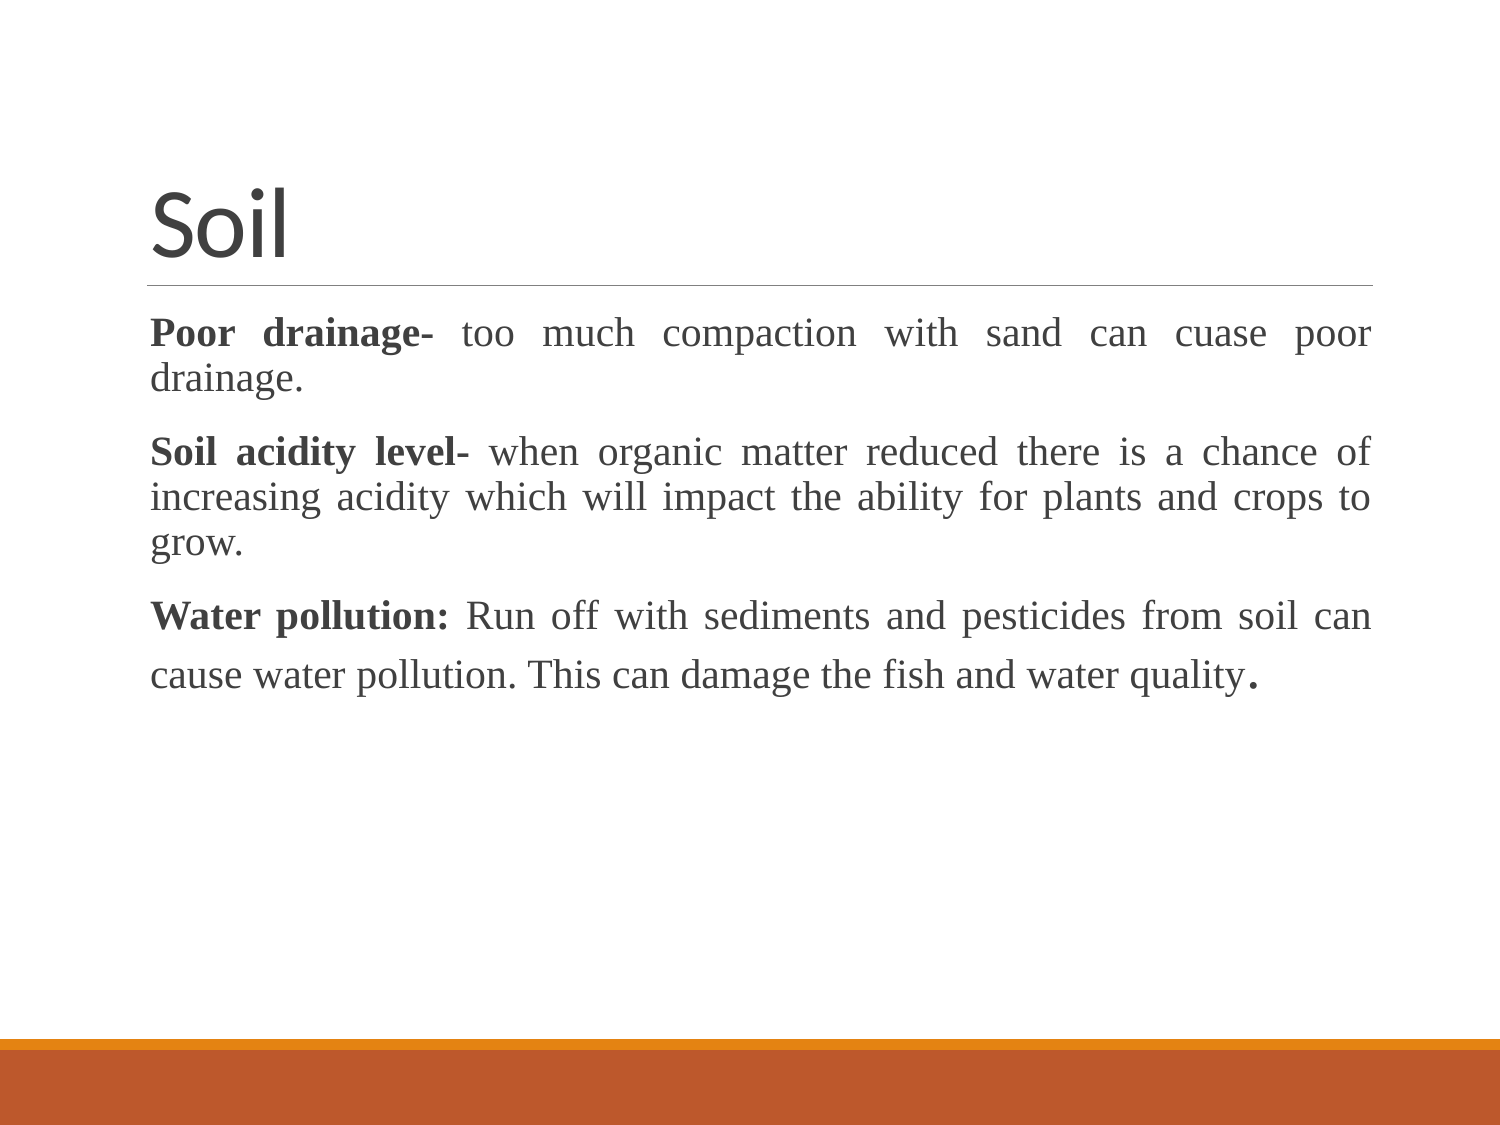

# Soil
Poor drainage- too much compaction with sand can cuase poor drainage.
Soil acidity level- when organic matter reduced there is a chance of increasing acidity which will impact the ability for plants and crops to grow.
Water pollution: Run off with sediments and pesticides from soil can cause water pollution. This can damage the fish and water quality.